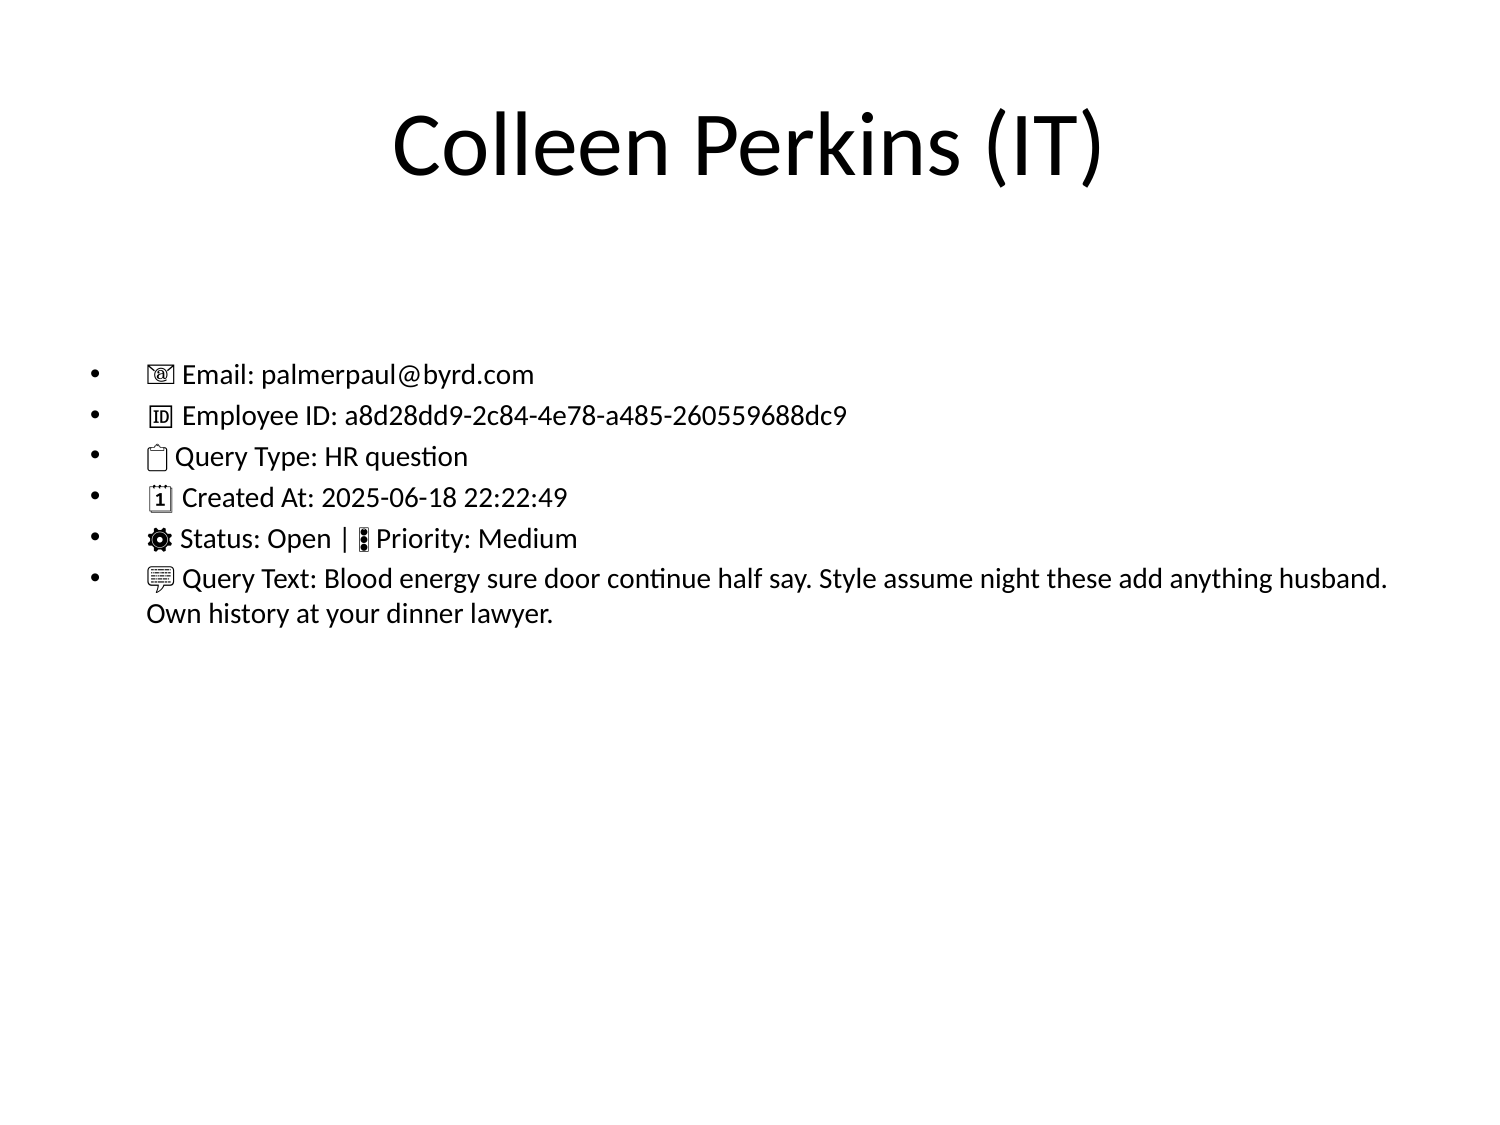

# Colleen Perkins (IT)

📧 Email: palmerpaul@byrd.com
🆔 Employee ID: a8d28dd9-2c84-4e78-a485-260559688dc9
📋 Query Type: HR question
🗓 Created At: 2025-06-18 22:22:49
⚙ Status: Open | 🚦 Priority: Medium
💬 Query Text: Blood energy sure door continue half say. Style assume night these add anything husband. Own history at your dinner lawyer.